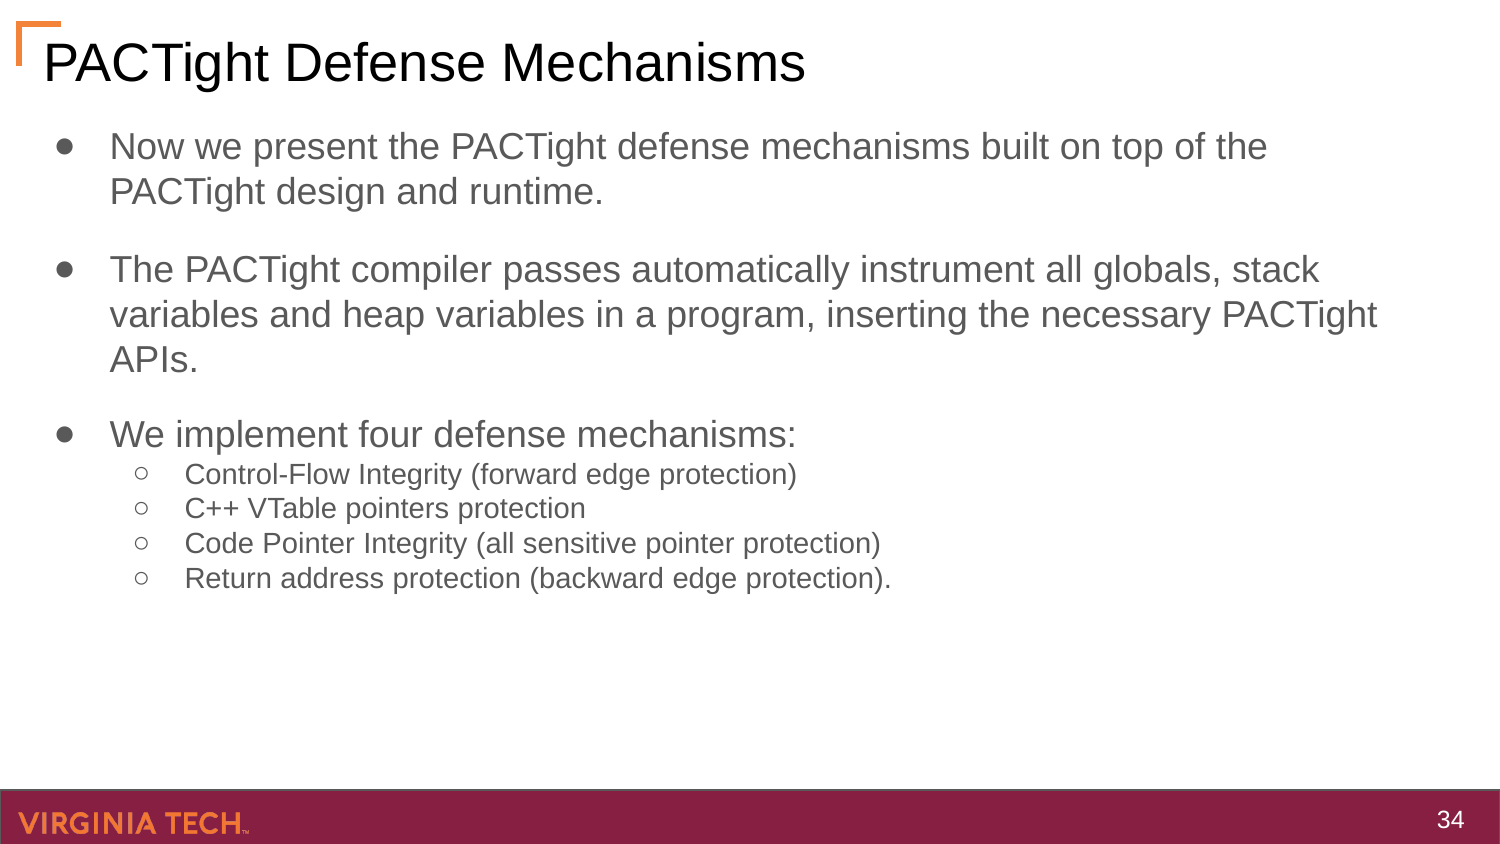

# PACTight Defense Mechanisms
Now we present the PACTight defense mechanisms built on top of the PACTight design and runtime.

The PACTight compiler passes automatically instrument all globals, stack variables and heap variables in a program, inserting the necessary PACTight APIs.

We implement four defense mechanisms:
Control-Flow Integrity (forward edge protection)
C++ VTable pointers protection
Code Pointer Integrity (all sensitive pointer protection)
Return address protection (backward edge protection).
34